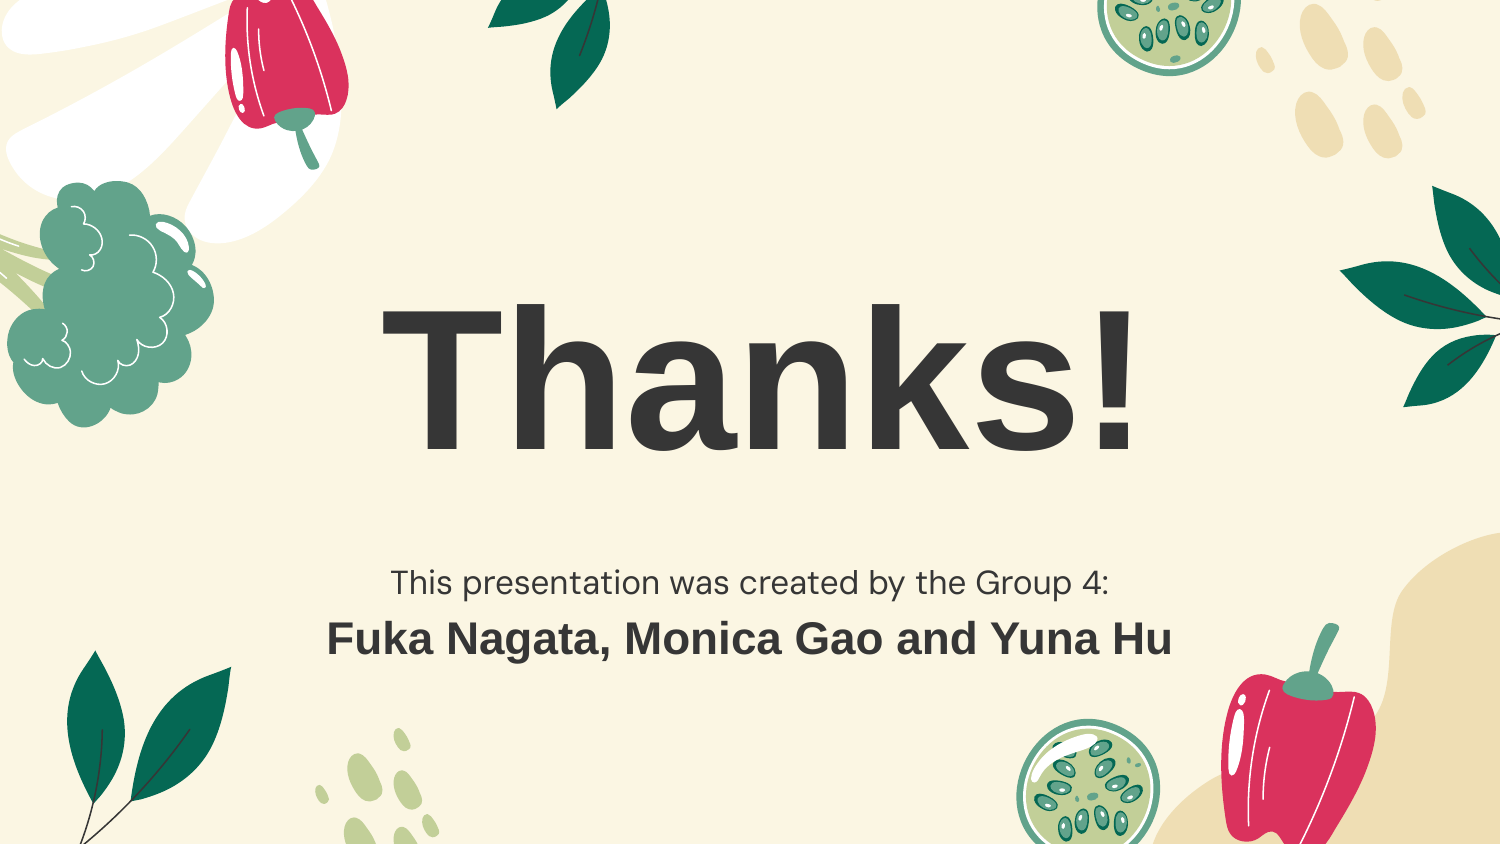

# Thanks!
This presentation was created by the Group 4:
Fuka Nagata, Monica Gao and Yuna Hu